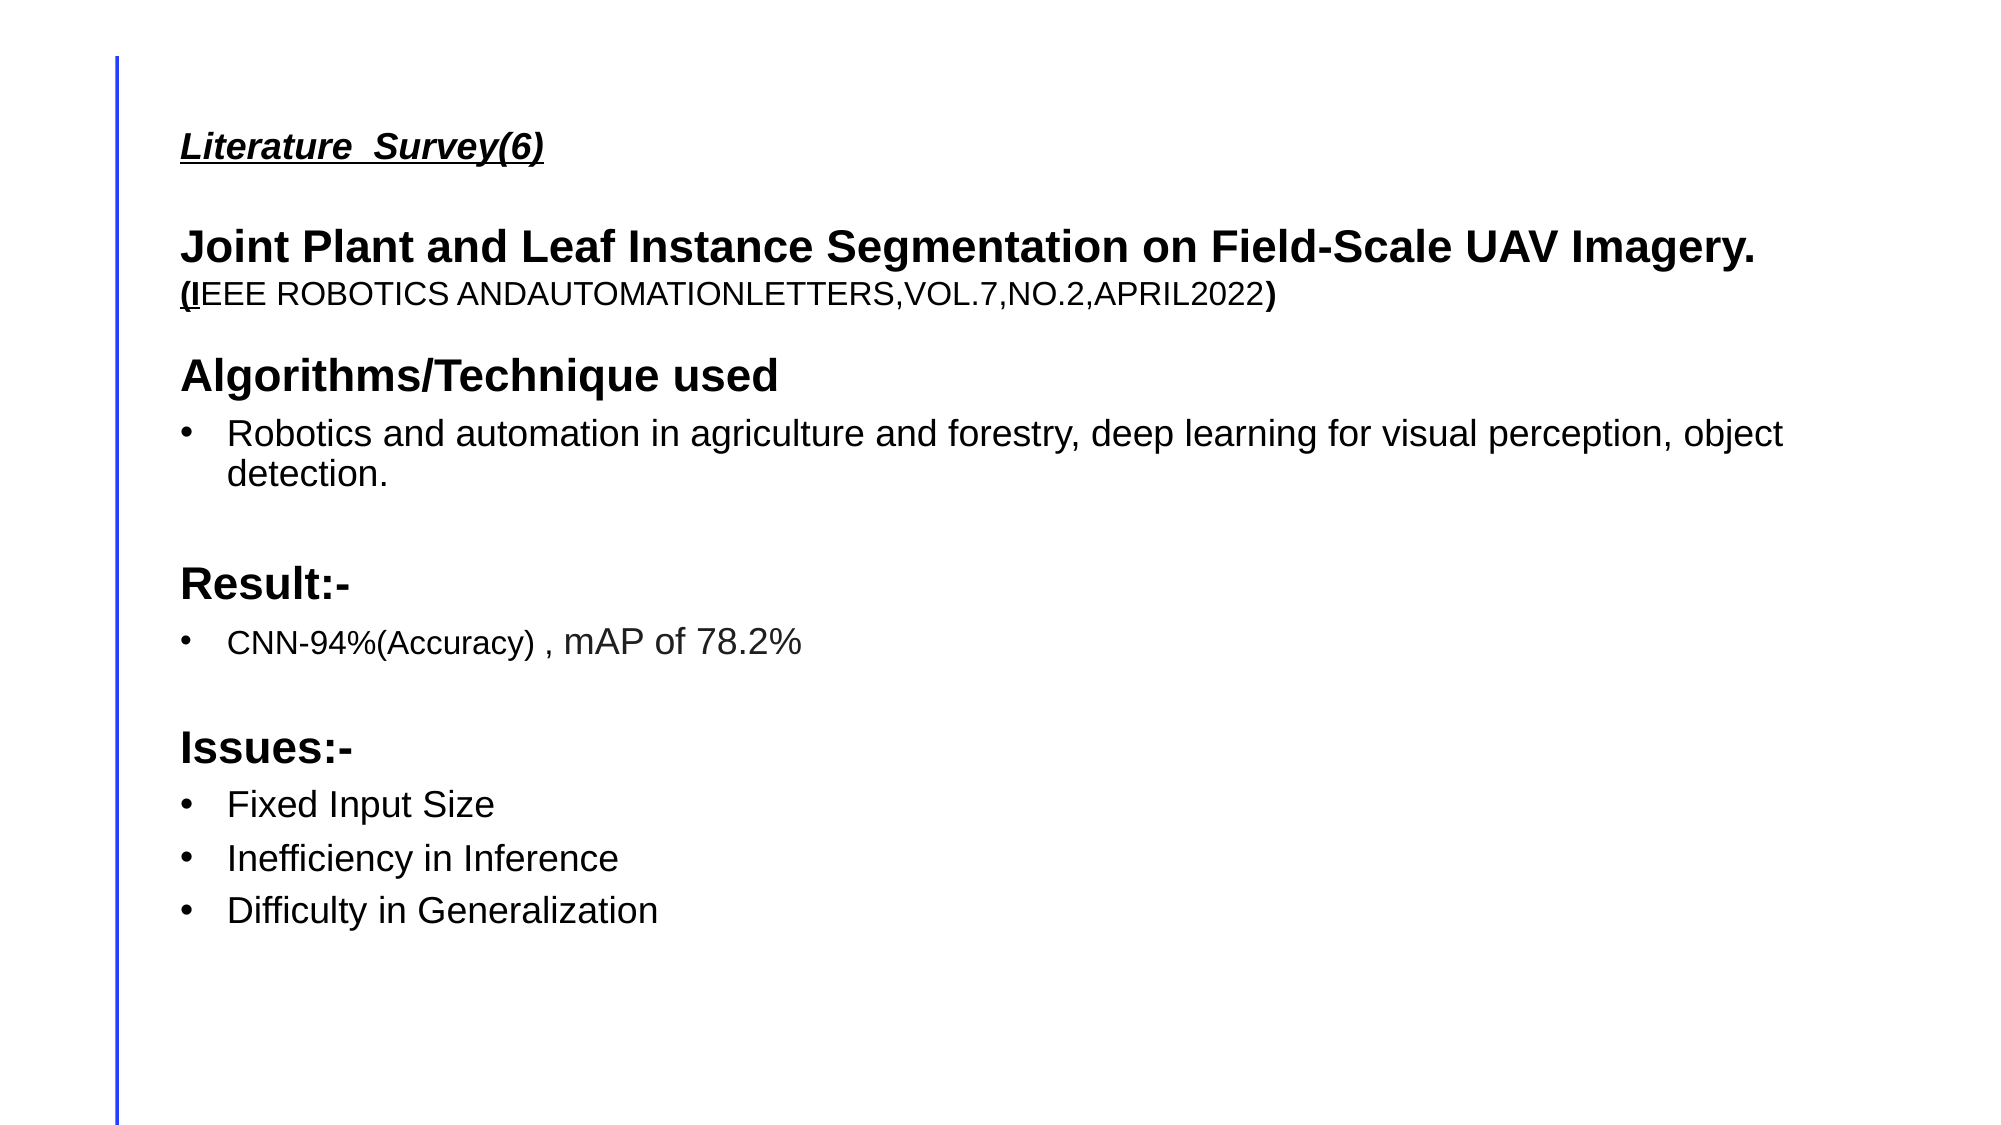

Literature  Survey(6)

Joint Plant and Leaf Instance Segmentation on Field-Scale UAV Imagery.
(IEEE ROBOTICS ANDAUTOMATIONLETTERS,VOL.7,NO.2,APRIL2022)

Algorithms/Technique used
Robotics and automation in agriculture and forestry, deep learning for visual perception, object detection.

Result:-
CNN-94%(Accuracy) , mAP of 78.2%

Issues:-
Fixed Input Size
Inefficiency in Inference
Difficulty in Generalization